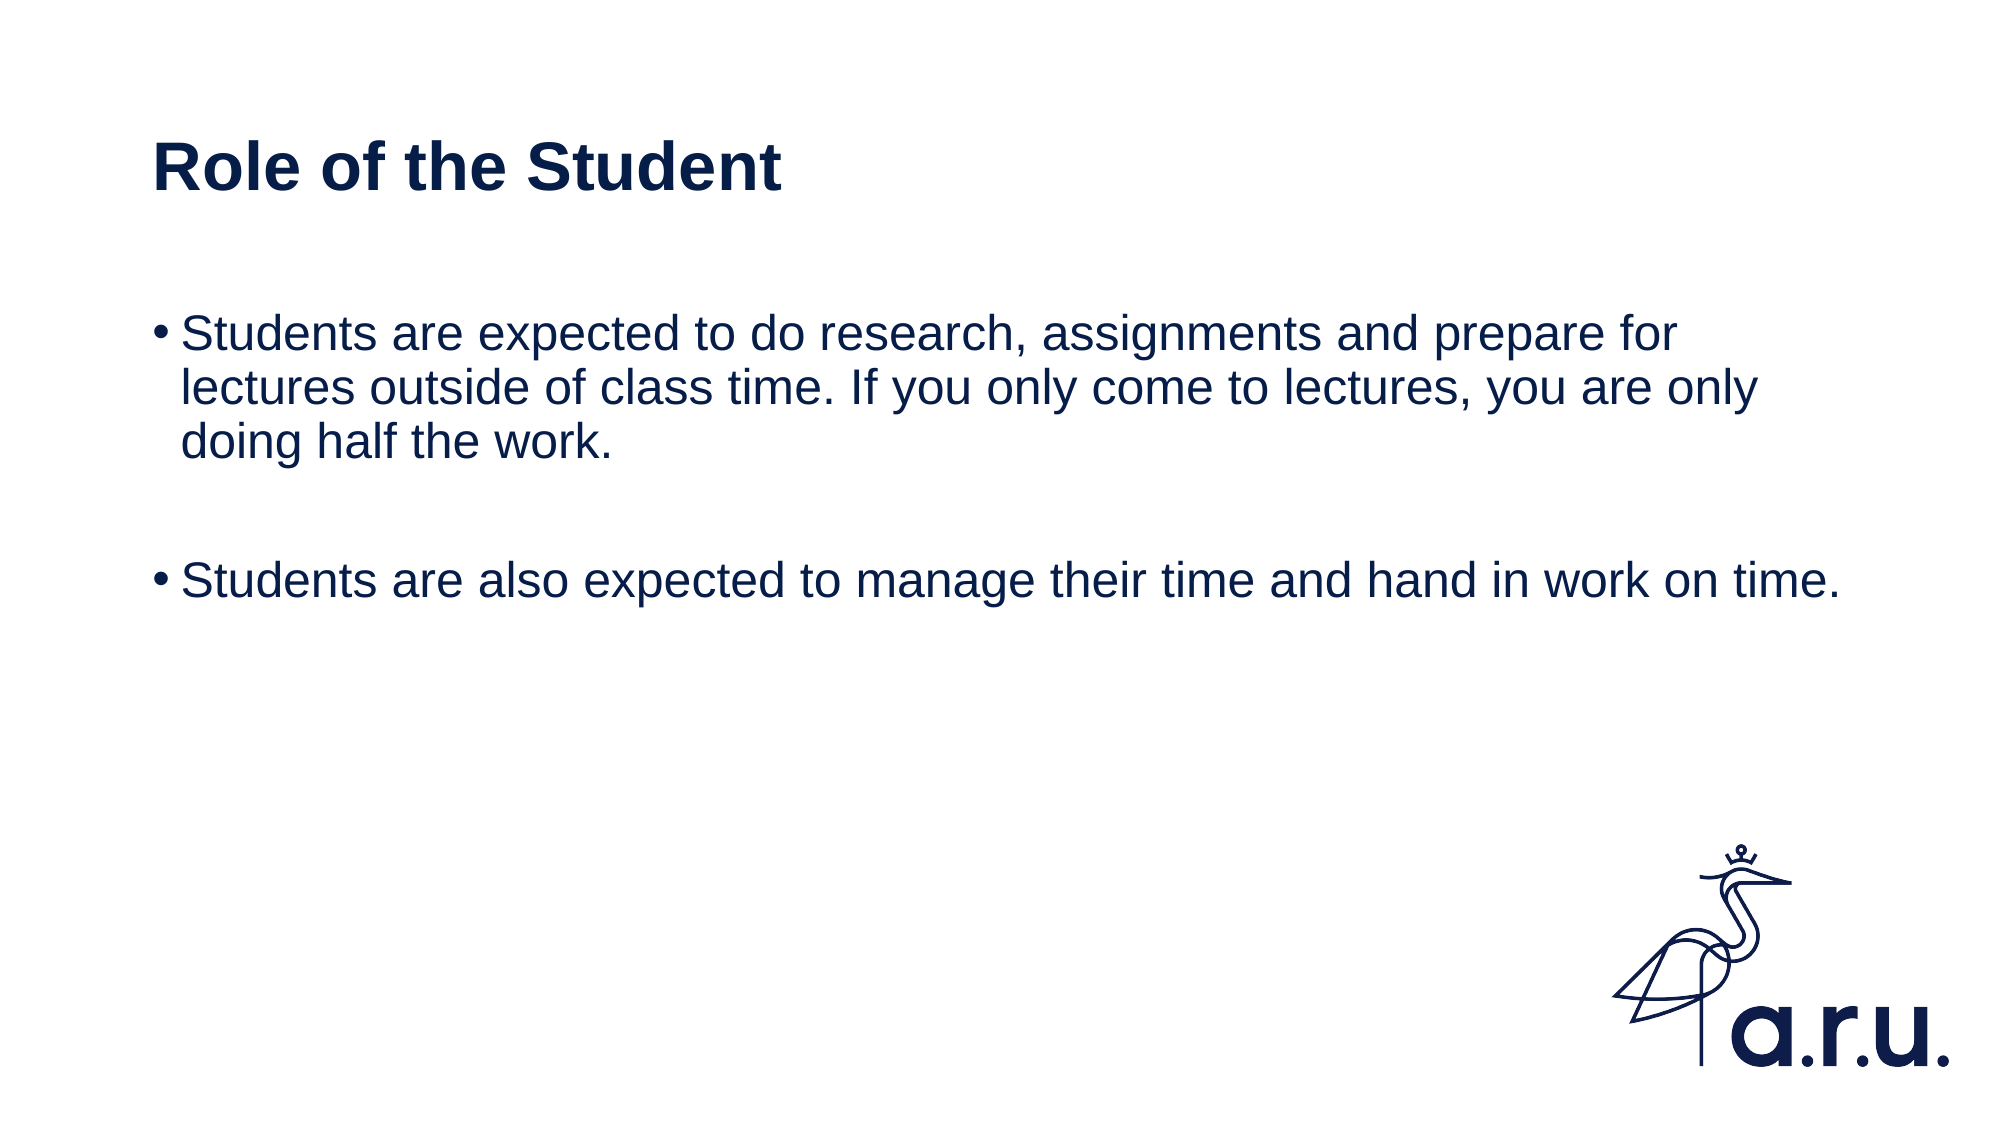

# Role of the Student
Students are expected to do research, assignments and prepare for lectures outside of class time. If you only come to lectures, you are only doing half the work.

Students are also expected to manage their time and hand in work on time.